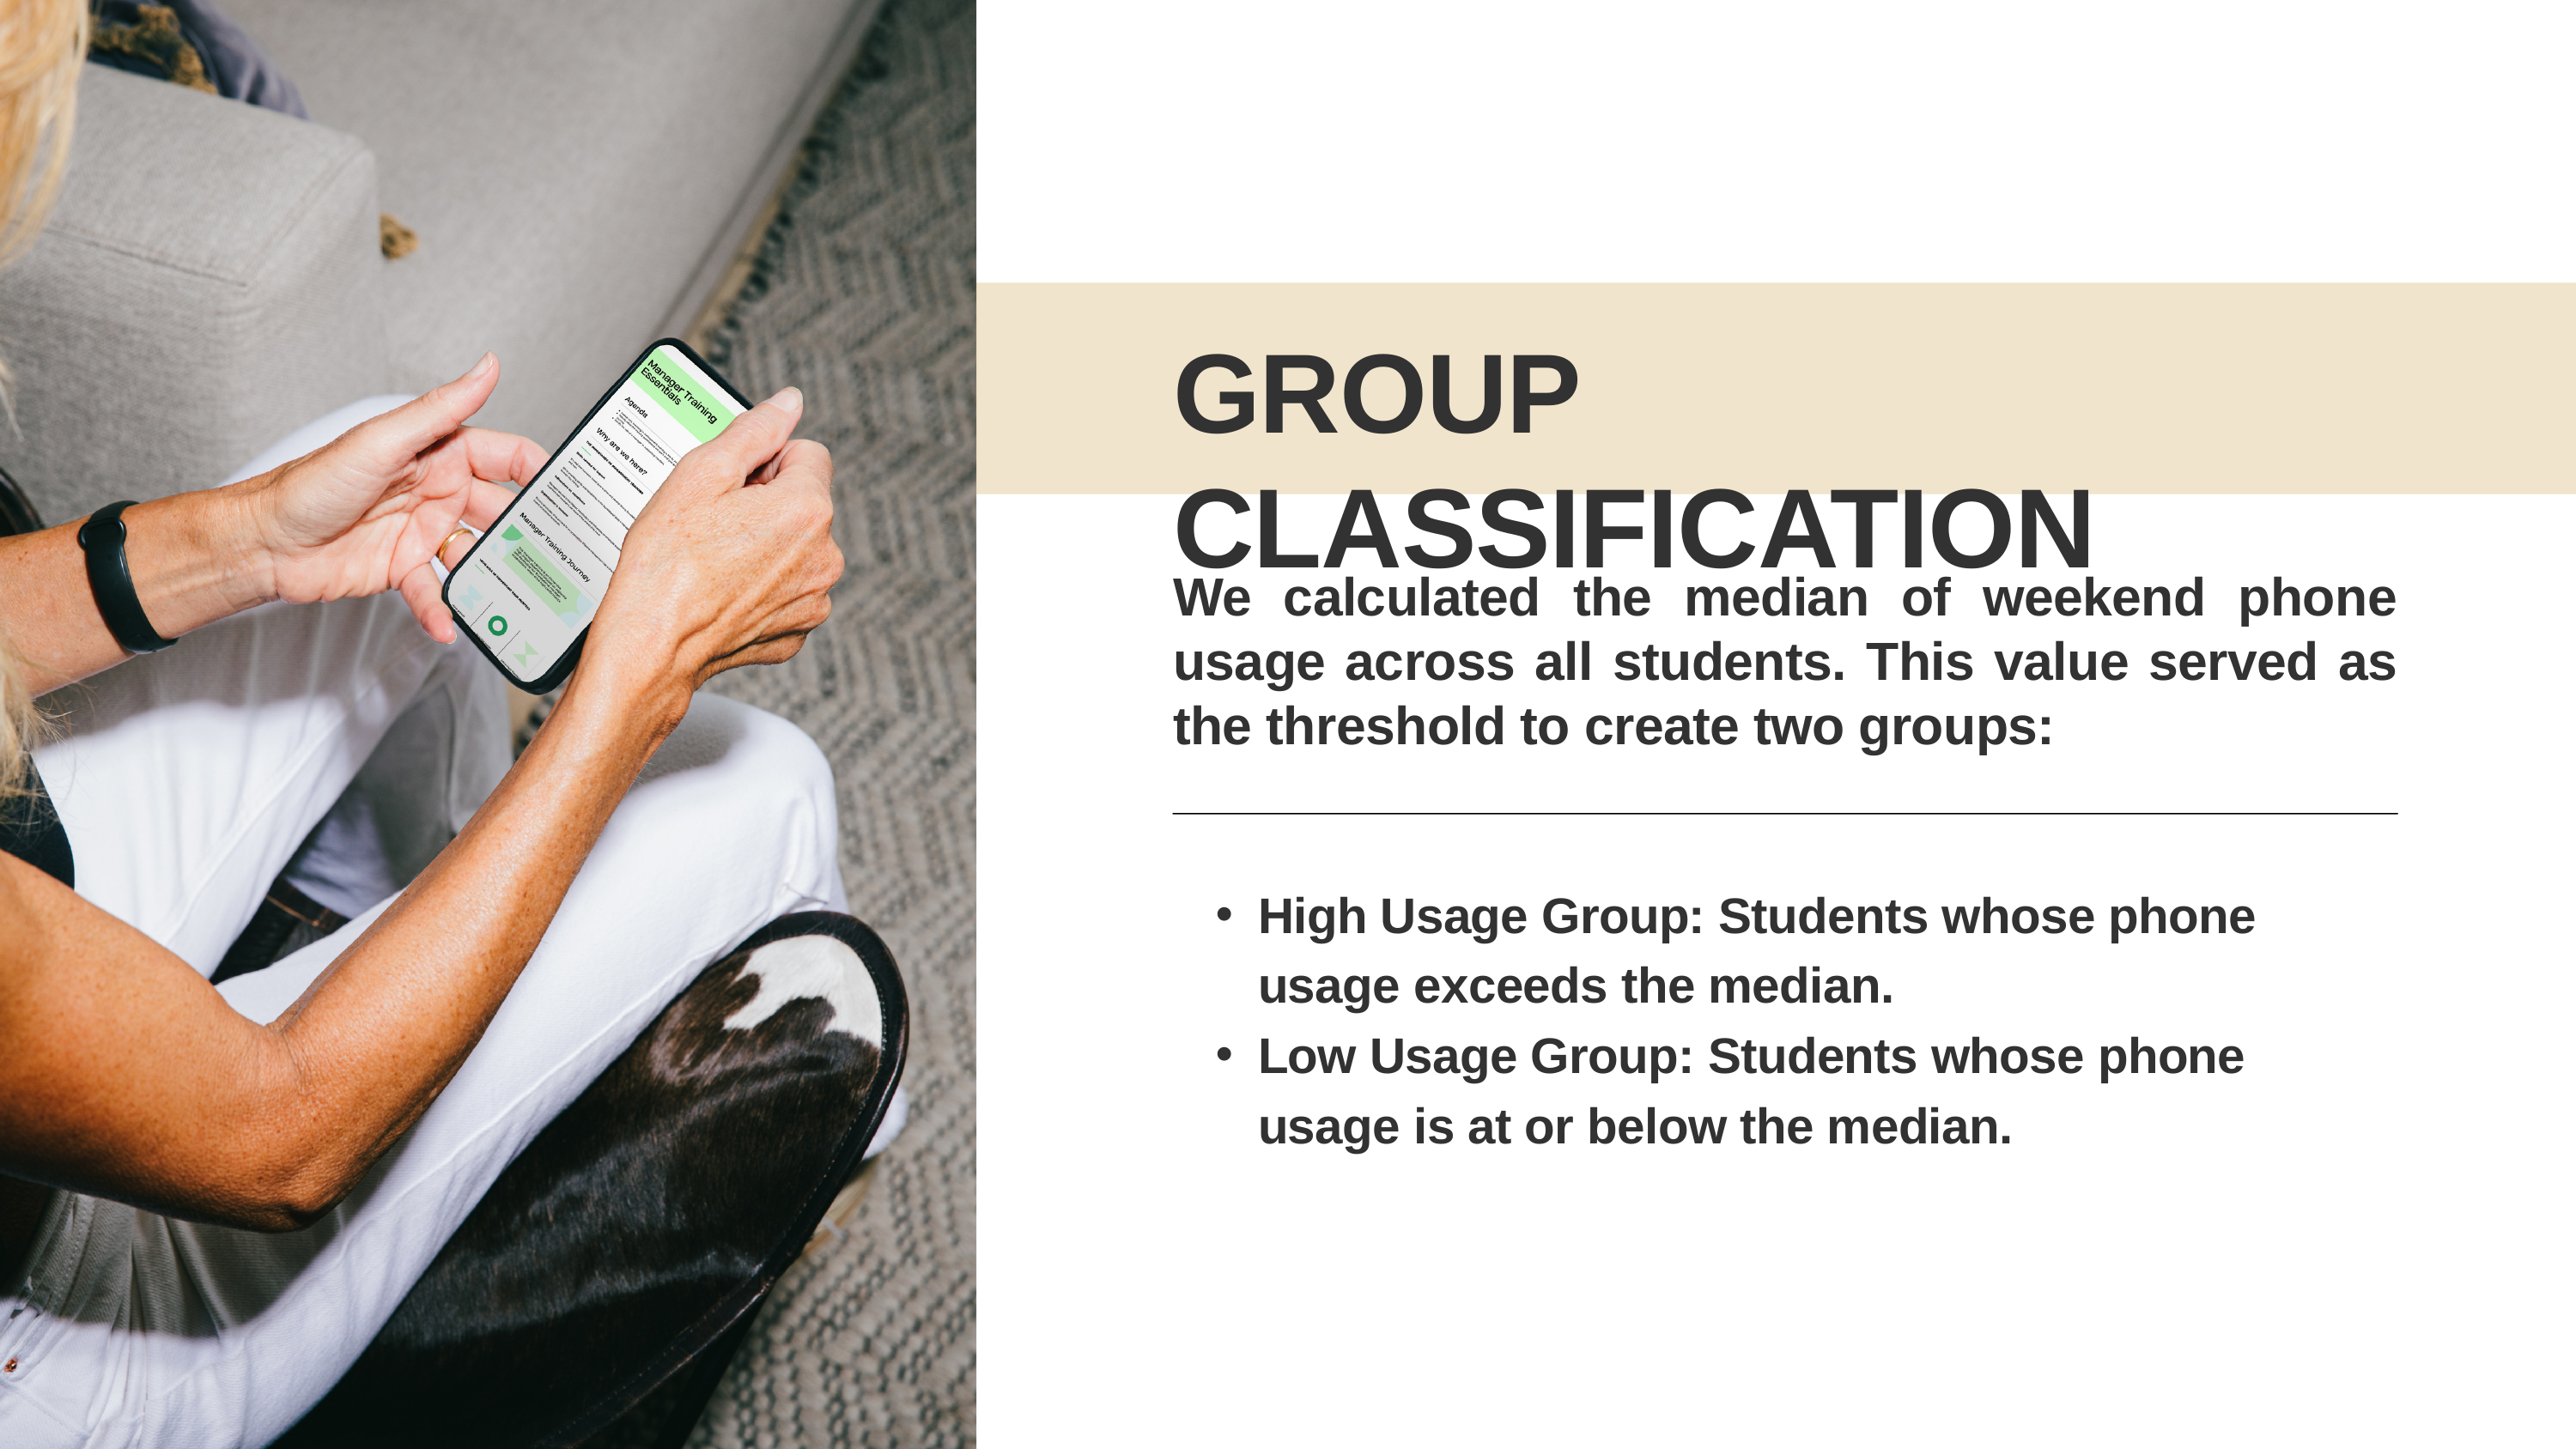

GROUP CLASSIFICATION
We calculated the median of weekend phone usage across all students. This value served as the threshold to create two groups:

High Usage Group: Students whose phone usage exceeds the median.
Low Usage Group: Students whose phone usage is at or below the median.